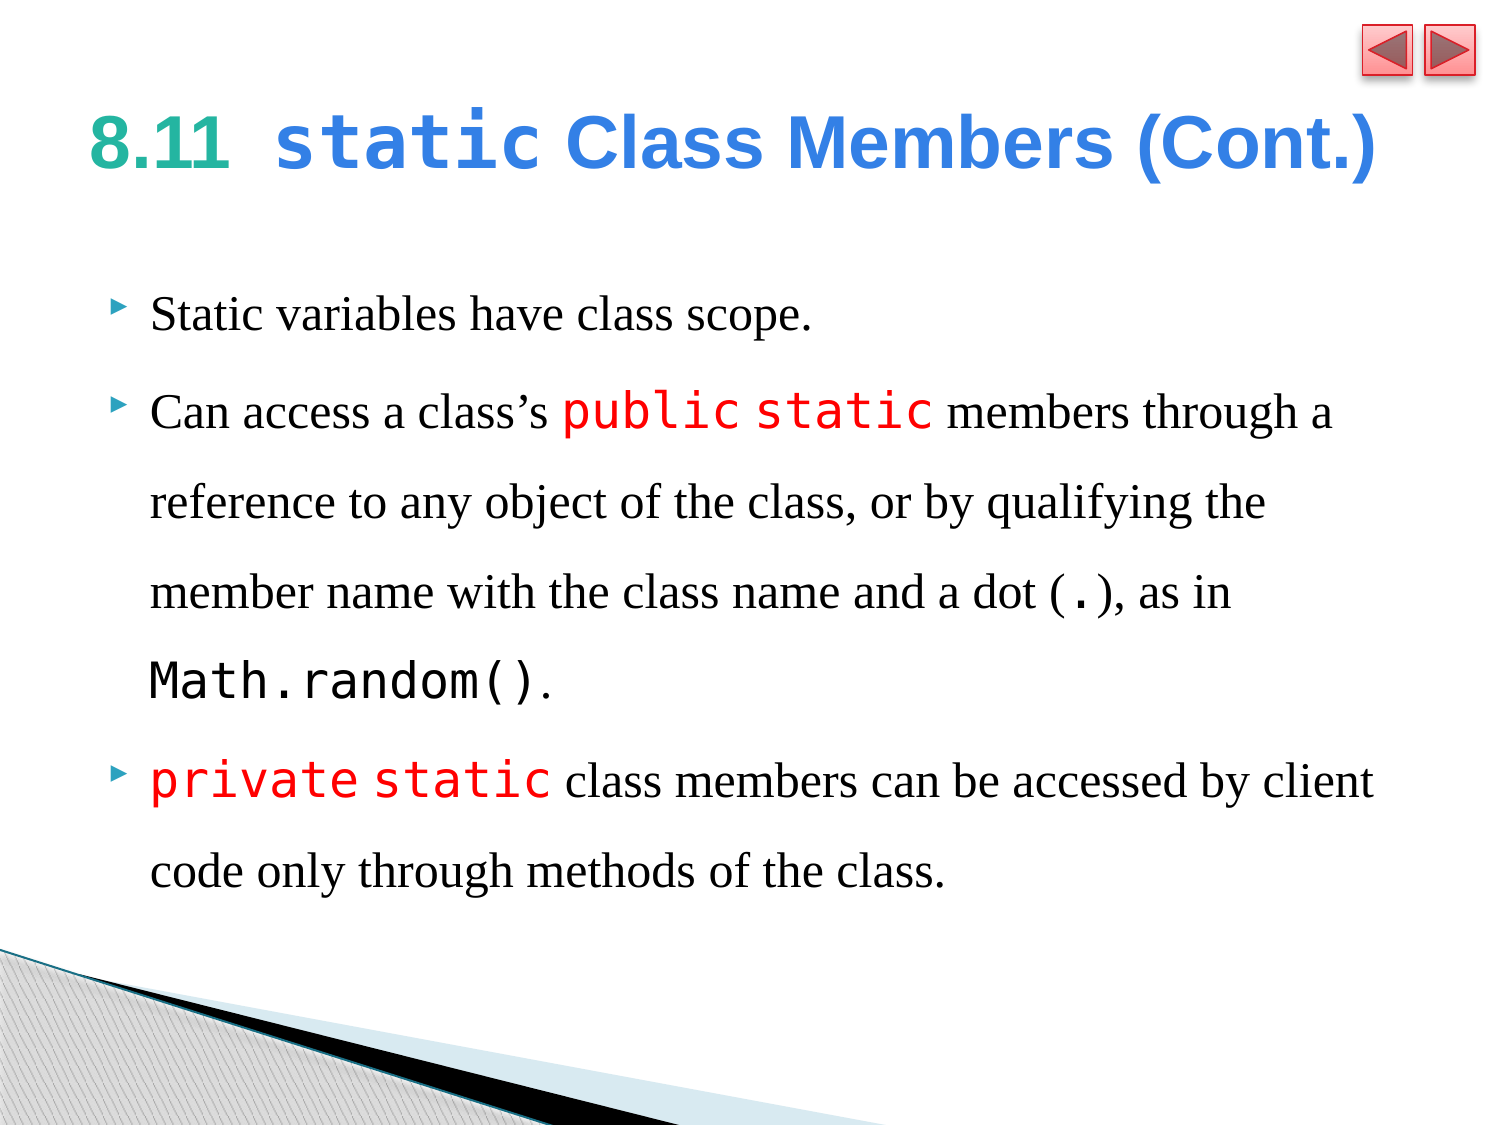

# 8.11  static Class Members (Cont.)
Static variables have class scope.
Can access a class’s public static members through a reference to any object of the class, or by qualifying the member name with the class name and a dot (.), as in Math.random().
private static class members can be accessed by client code only through methods of the class.